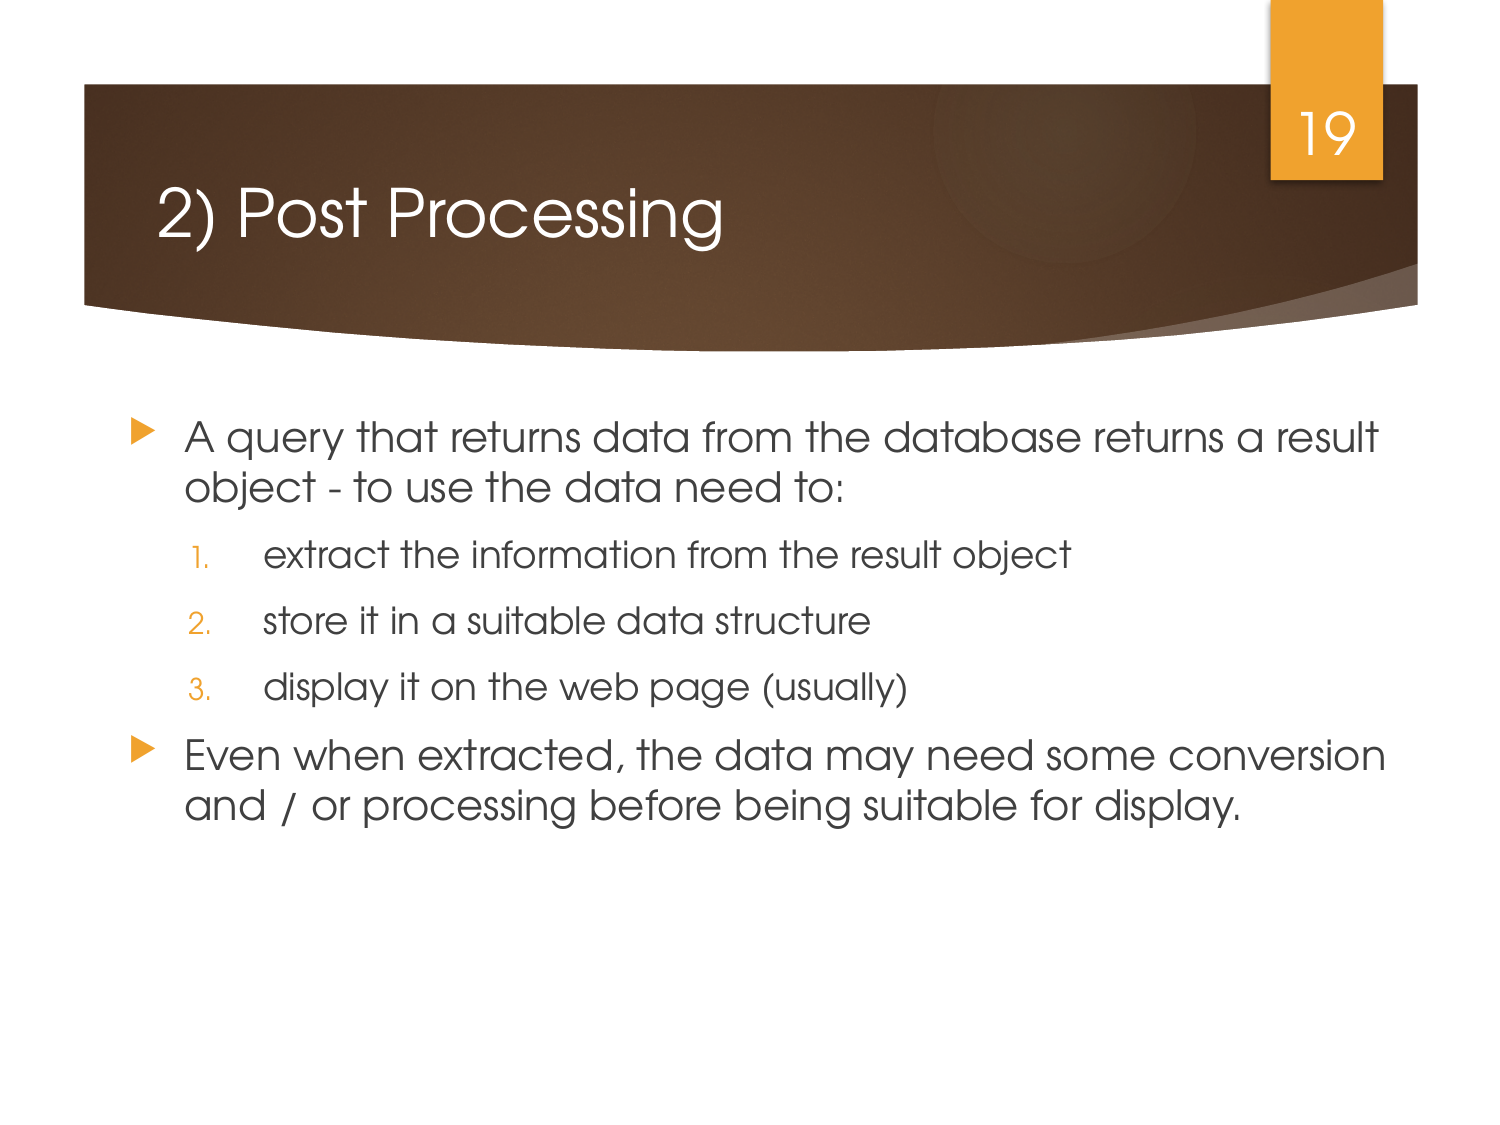

19
# 2) Post Processing
A query that returns data from the database returns a result object - to use the data need to:
extract the information from the result object
store it in a suitable data structure
display it on the web page (usually)
Even when extracted, the data may need some conversion and / or processing before being suitable for display.